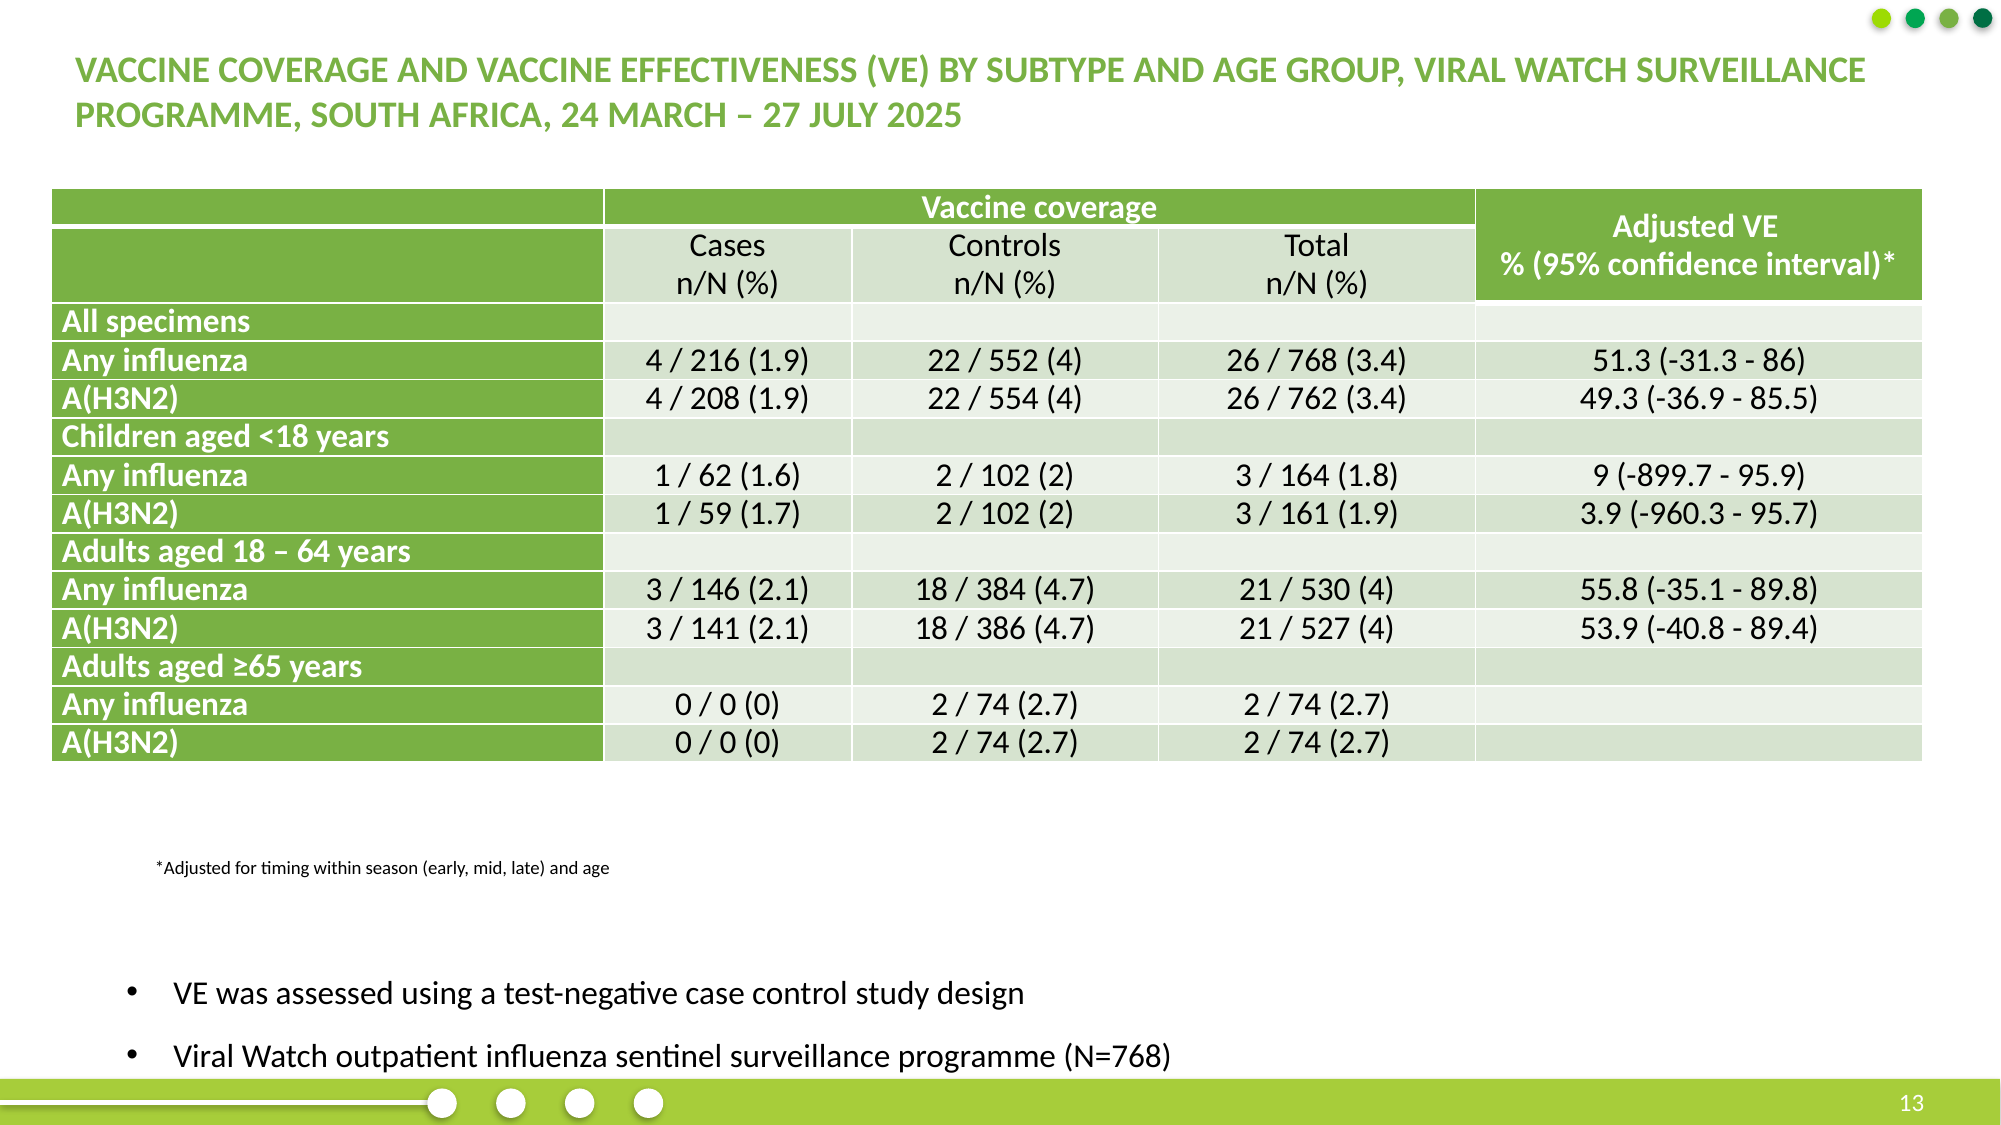

# Vaccine coverage and vaccine effectiveness (VE) by subtype and age group, Viral Watch Surveillance Programme, South Africa, 24 March – 27 July 2025
|  | Vaccine coverage |  |  | Adjusted VE % (95% confidence interval)\* |
| --- | --- | --- | --- | --- |
|  | Cases n/N (%) | Controls n/N (%) | Total n/N (%) |  |
| All specimens |  |  |  |  |
| Any influenza | 4 / 216 (1.9) | 22 / 552 (4) | 26 / 768 (3.4) | 51.3 (-31.3 - 86) |
| A(H3N2) | 4 / 208 (1.9) | 22 / 554 (4) | 26 / 762 (3.4) | 49.3 (-36.9 - 85.5) |
| Children aged <18 years |  |  |  |  |
| Any influenza | 1 / 62 (1.6) | 2 / 102 (2) | 3 / 164 (1.8) | 9 (-899.7 - 95.9) |
| A(H3N2) | 1 / 59 (1.7) | 2 / 102 (2) | 3 / 161 (1.9) | 3.9 (-960.3 - 95.7) |
| Adults aged 18 – 64 years |  |  |  |  |
| Any influenza | 3 / 146 (2.1) | 18 / 384 (4.7) | 21 / 530 (4) | 55.8 (-35.1 - 89.8) |
| A(H3N2) | 3 / 141 (2.1) | 18 / 386 (4.7) | 21 / 527 (4) | 53.9 (-40.8 - 89.4) |
| Adults aged ≥65 years |  |  |  |  |
| Any influenza | 0 / 0 (0) | 2 / 74 (2.7) | 2 / 74 (2.7) |  |
| A(H3N2) | 0 / 0 (0) | 2 / 74 (2.7) | 2 / 74 (2.7) |  |
*Adjusted for timing within season (early, mid, late) and age
VE was assessed using a test-negative case control study design
Viral Watch outpatient influenza sentinel surveillance programme (N=768)
13